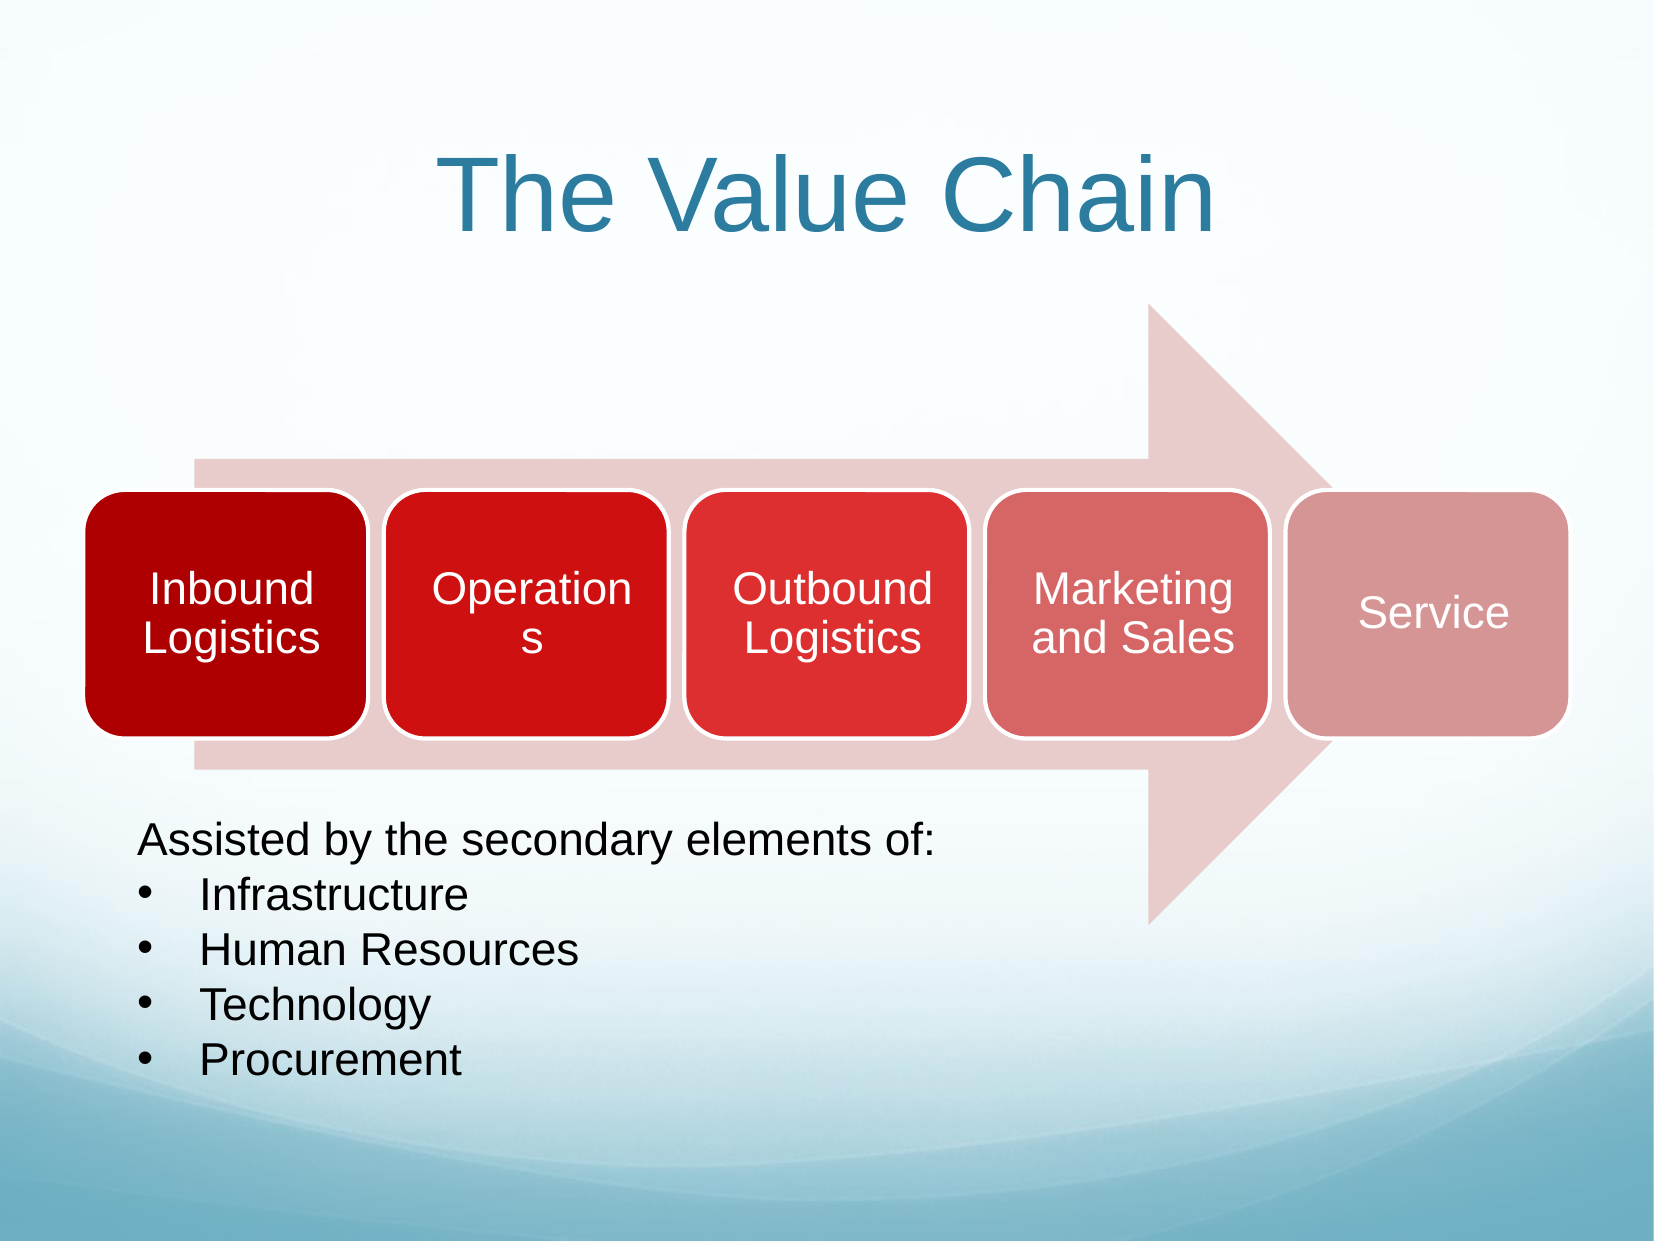

# The Value Chain
Inbound Logistics
Operations
Outbound Logistics
Marketing and Sales
Service
Assisted by the secondary elements of:
Infrastructure
Human Resources
Technology
Procurement